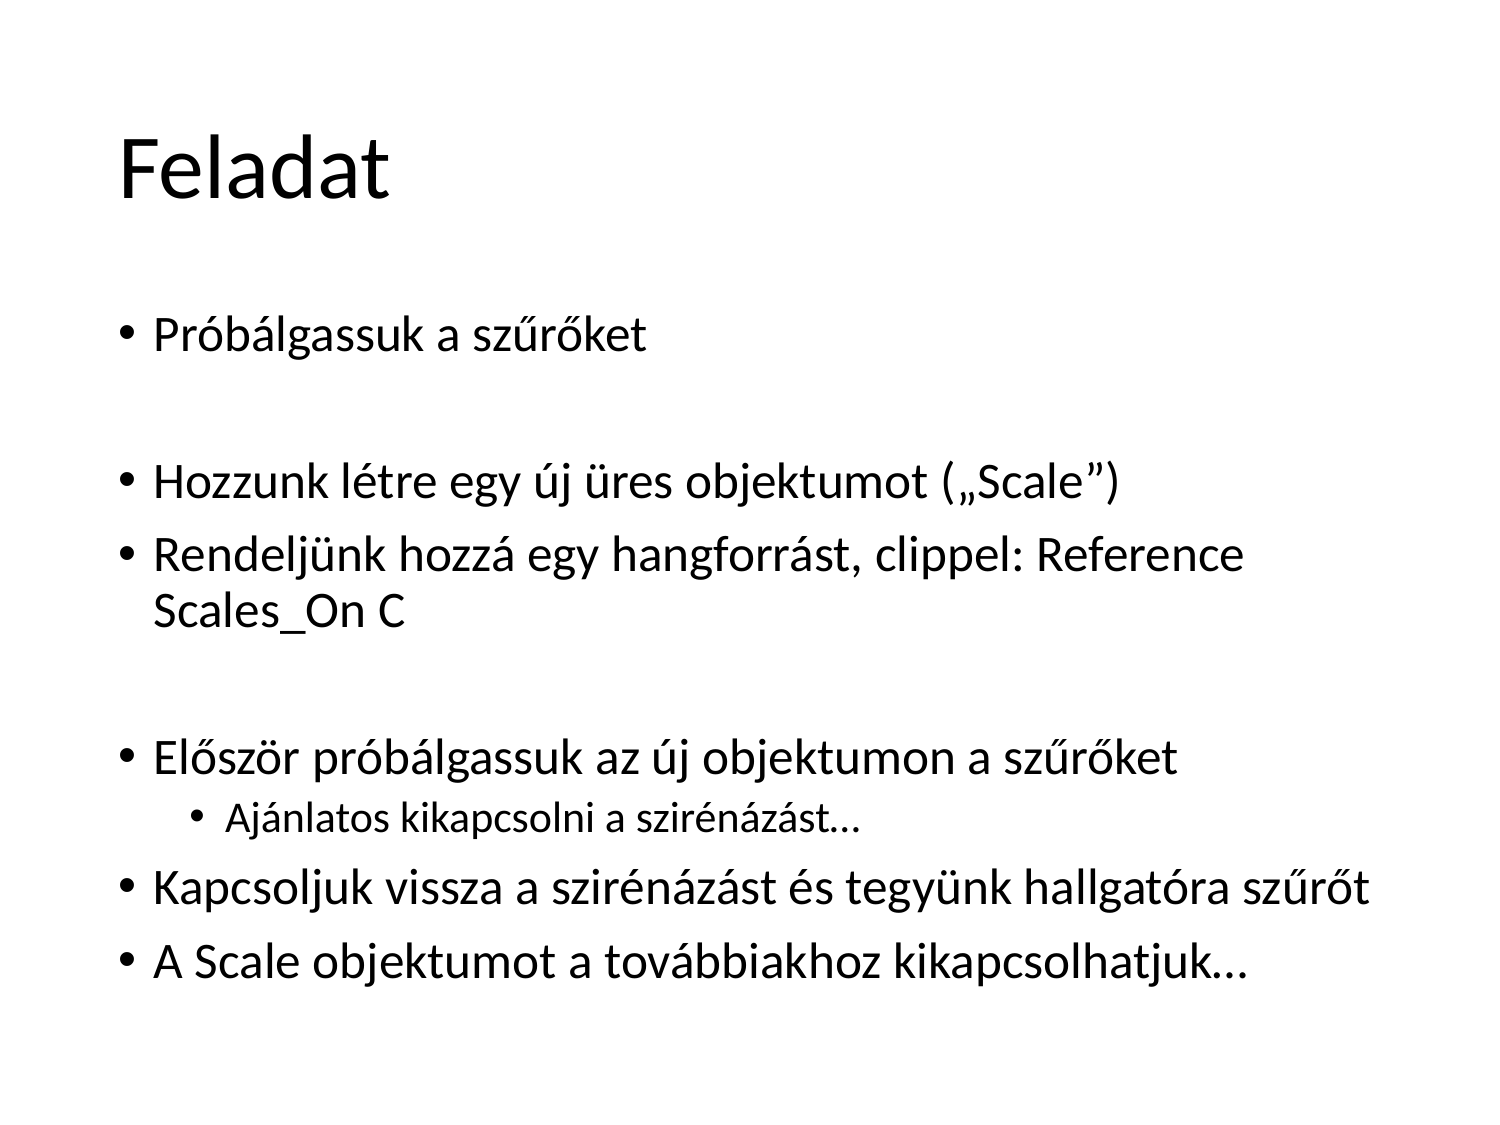

# Feladat
Próbálgassuk a szűrőket

Hozzunk létre egy új üres objektumot („Scale”)
Rendeljünk hozzá egy hangforrást, clippel: Reference Scales_On C

Először próbálgassuk az új objektumon a szűrőket
Ajánlatos kikapcsolni a szirénázást…
Kapcsoljuk vissza a szirénázást és tegyünk hallgatóra szűrőt
A Scale objektumot a továbbiakhoz kikapcsolhatjuk…